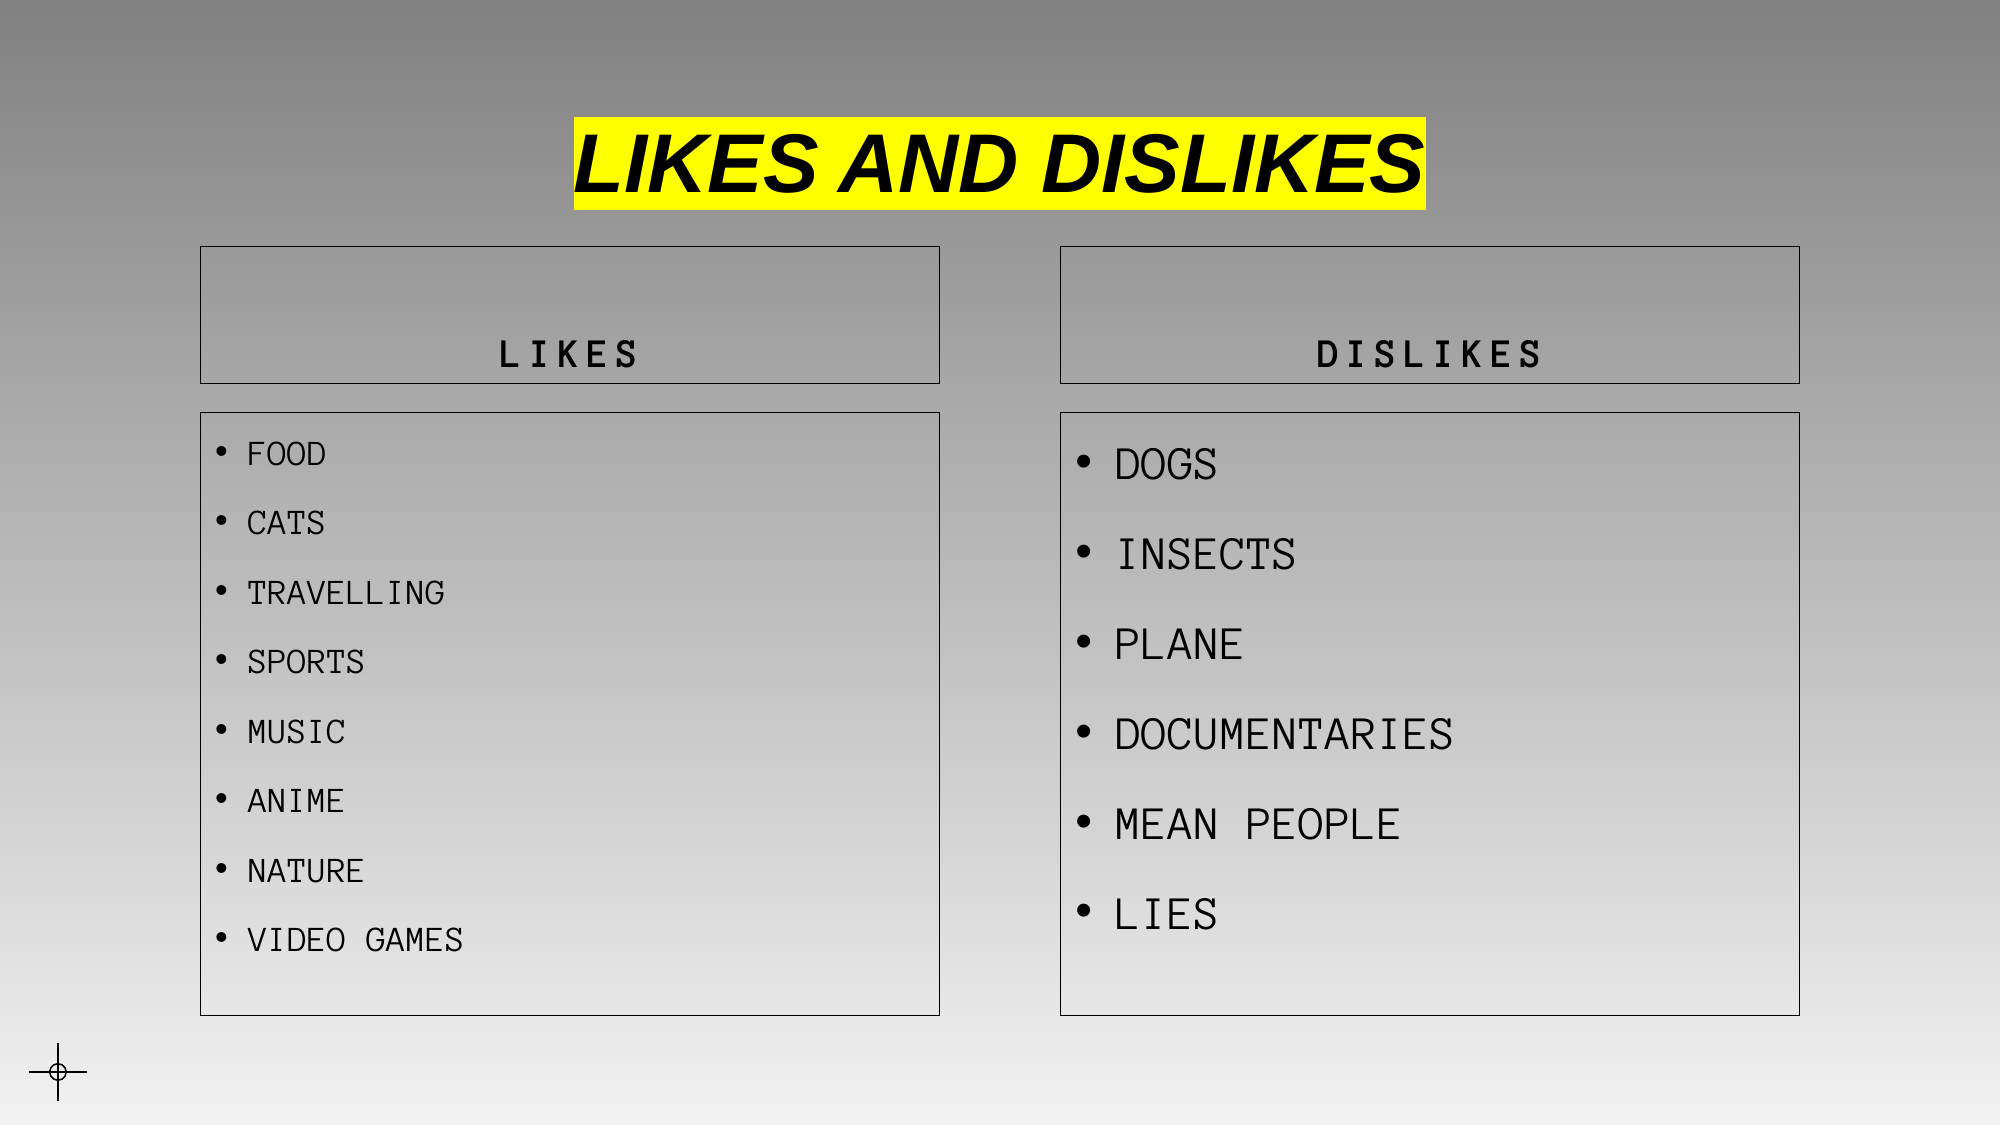

# LIKES AND DISLIKES
LIKES
DISLIKES
FOOD
CATS
TRAVELLING
SPORTS
MUSIC
ANIME
NATURE
VIDEO GAMES
DOGS
INSECTS
PLANE
DOCUMENTARIES
MEAN PEOPLE
LIES